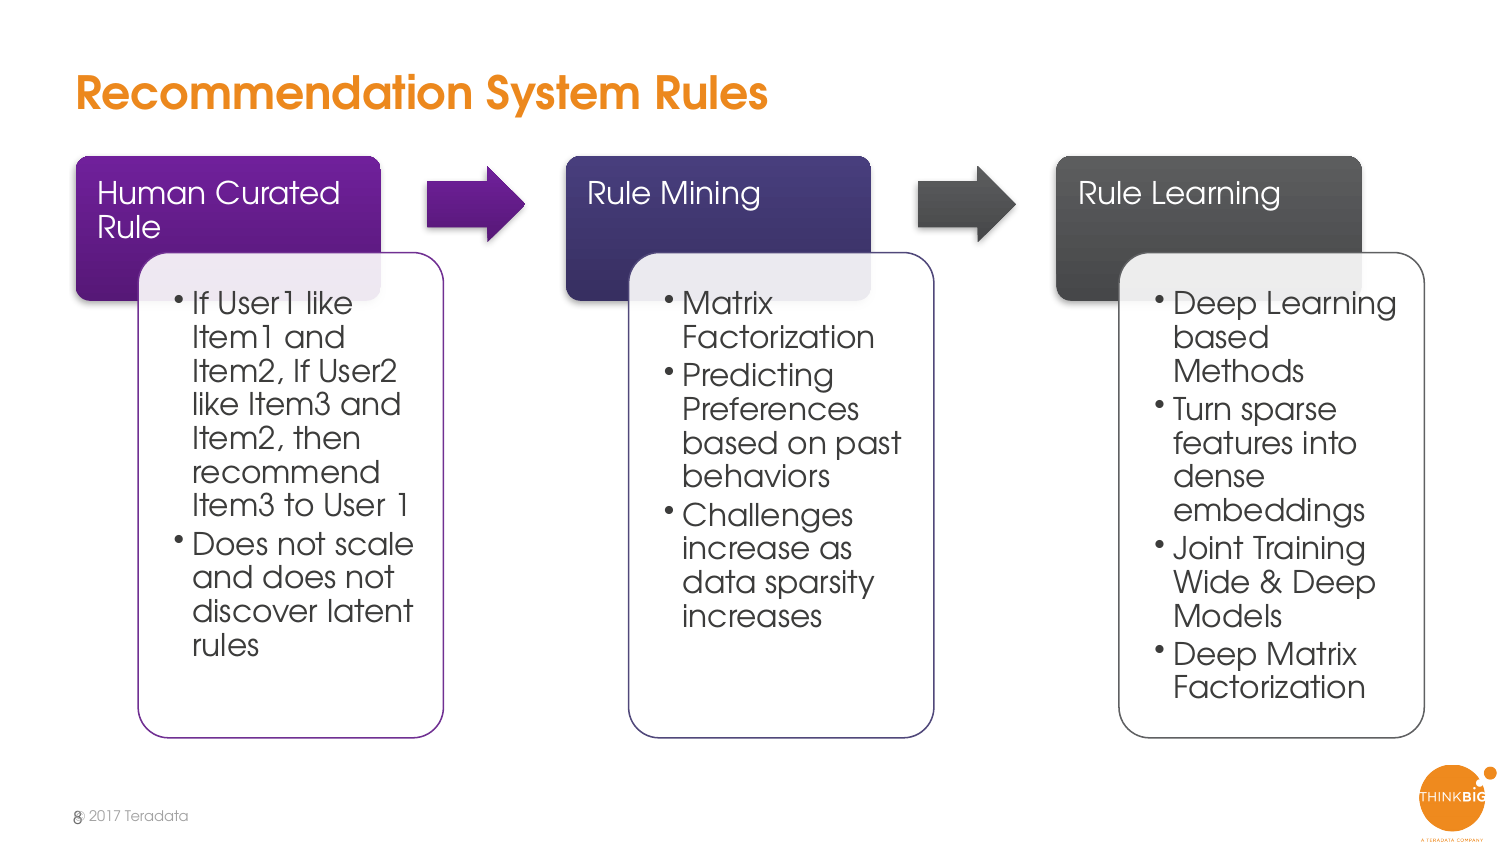

# Recommendation System Rules
Human Curated Rule
If User1 like Item1 and Item2, If User2 like Item3 and Item2, then recommend Item3 to User 1
Does not scale and does not discover latent rules

Rule Mining
Matrix Factorization
Predicting Preferences based on past behaviors
Challenges increase as data sparsity increases

Rule Learning
Deep Learning based Methods
Turn sparse features into dense embeddings
Joint Training Wide & Deep Models
Deep Matrix Factorization
© 2017 Teradata